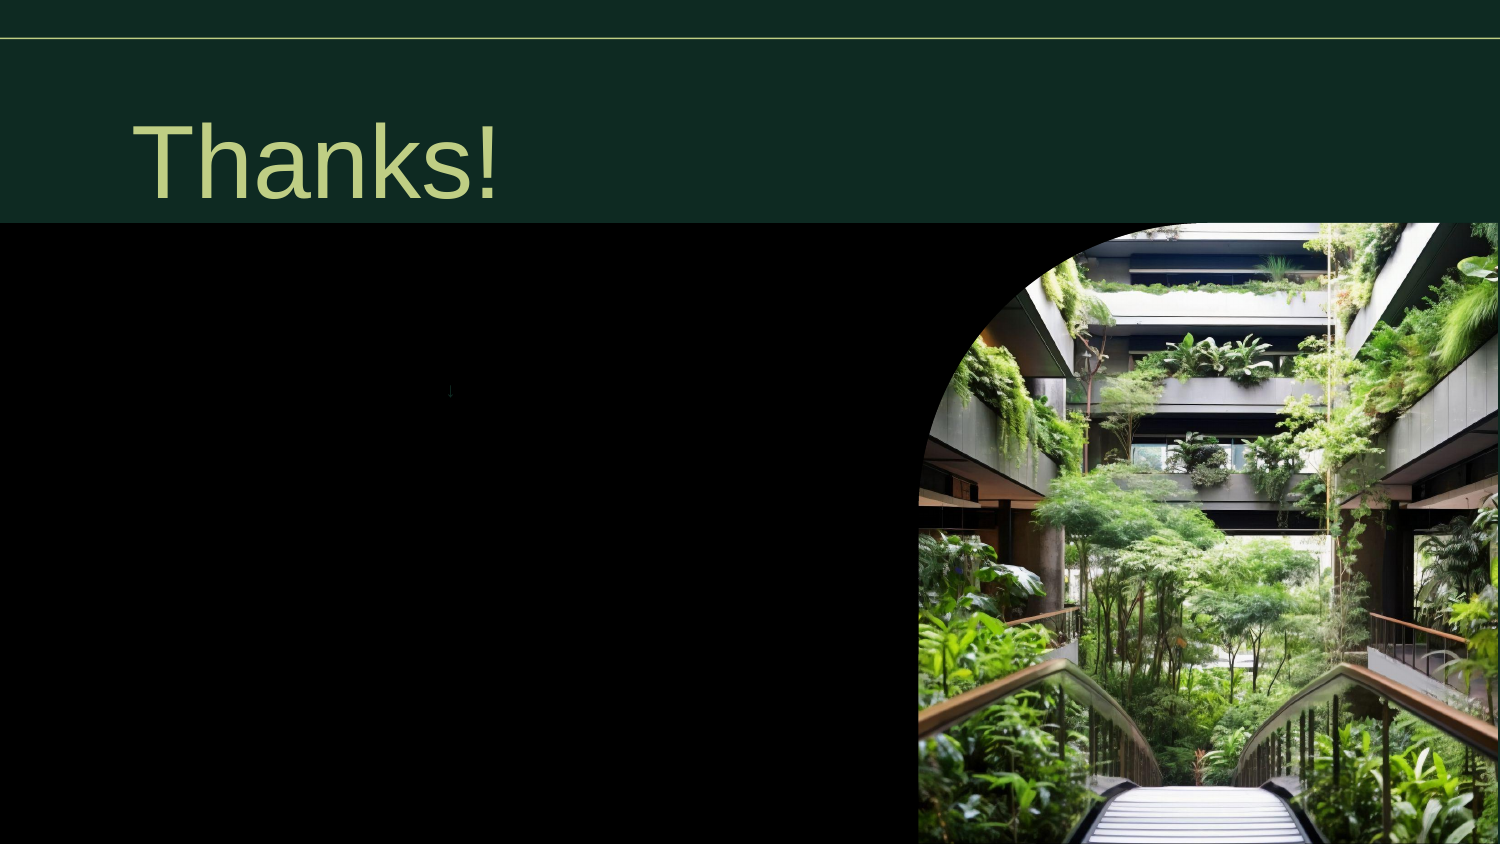

# Thanks!

↓
CREDITS: This presentation template was created by Slidesgo, and includes icons, infographics & images by Freepik